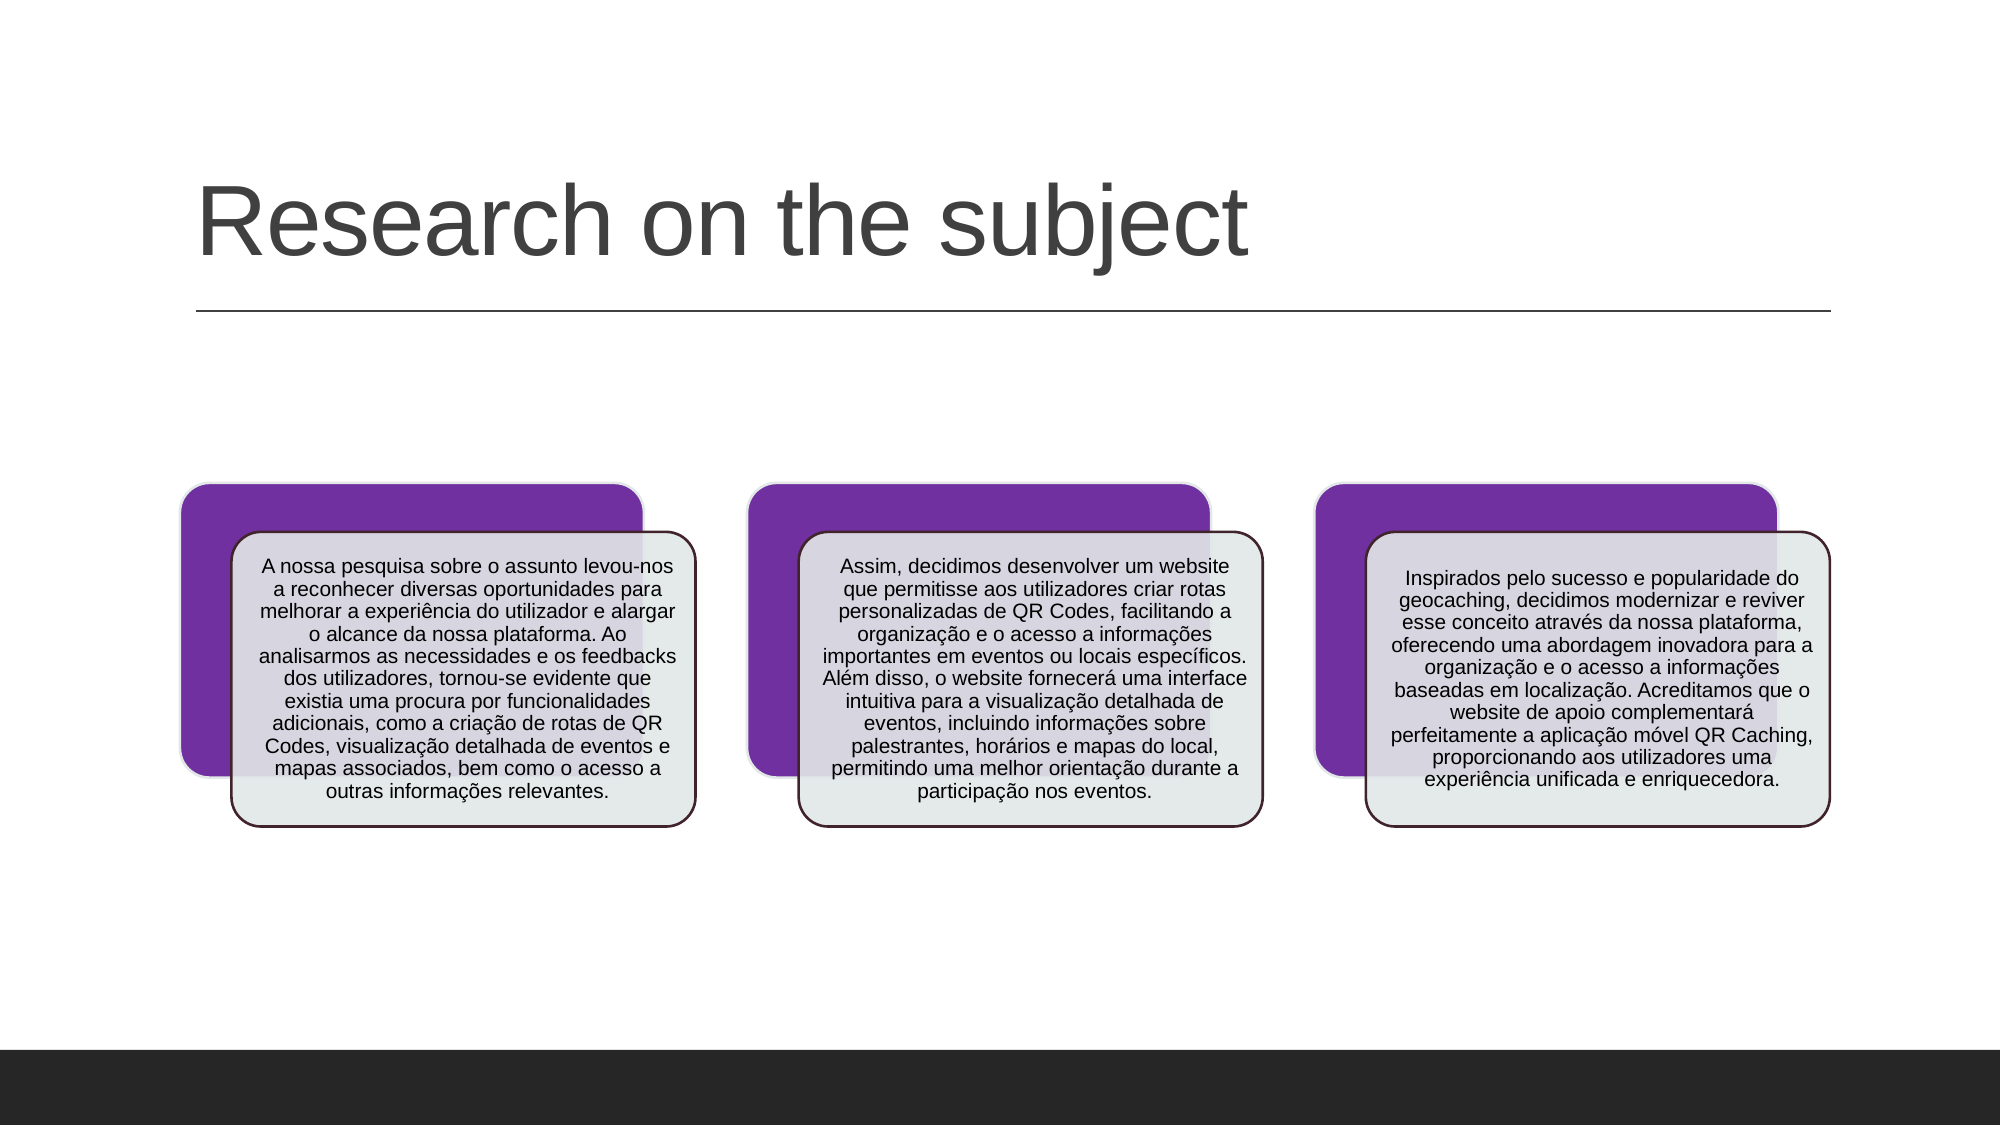

Research on the subject
A nossa pesquisa sobre o assunto levou-nos a reconhecer diversas oportunidades para melhorar a experiência do utilizador e alargar o alcance da nossa plataforma. Ao analisarmos as necessidades e os feedbacks dos utilizadores, tornou-se evidente que existia uma procura por funcionalidades adicionais, como a criação de rotas de QR Codes, visualização detalhada de eventos e mapas associados, bem como o acesso a outras informações relevantes.
Assim, decidimos desenvolver um website que permitisse aos utilizadores criar rotas personalizadas de QR Codes, facilitando a organização e o acesso a informações importantes em eventos ou locais específicos. Além disso, o website fornecerá uma interface intuitiva para a visualização detalhada de eventos, incluindo informações sobre palestrantes, horários e mapas do local, permitindo uma melhor orientação durante a participação nos eventos.
Inspirados pelo sucesso e popularidade do geocaching, decidimos modernizar e reviver esse conceito através da nossa plataforma, oferecendo uma abordagem inovadora para a organização e o acesso a informações baseadas em localização. Acreditamos que o website de apoio complementará perfeitamente a aplicação móvel QR Caching, proporcionando aos utilizadores uma experiência unificada e enriquecedora.

4